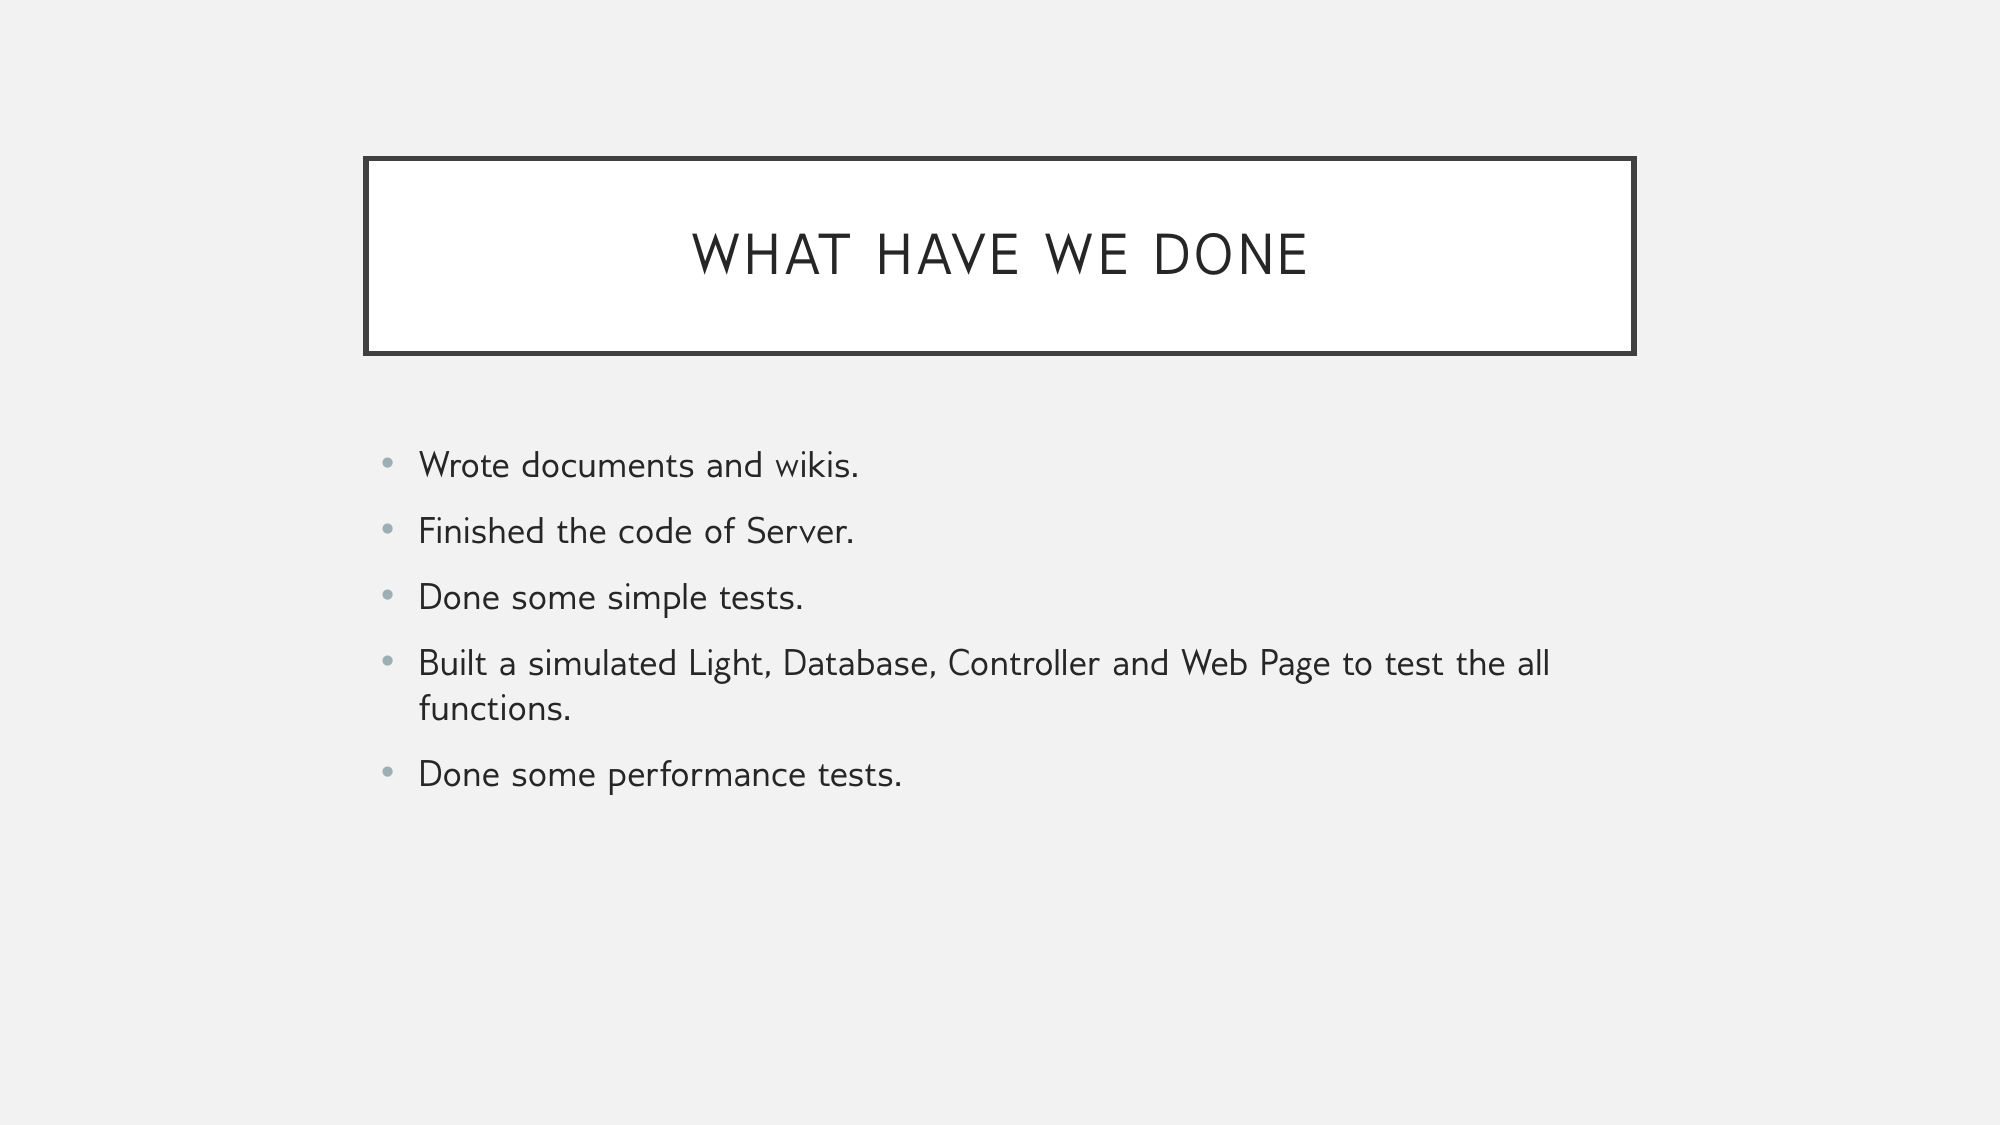

# What have we done
Wrote documents and wikis.
Finished the code of Server.
Done some simple tests.
Built a simulated Light, Database, Controller and Web Page to test the all functions.
Done some performance tests.